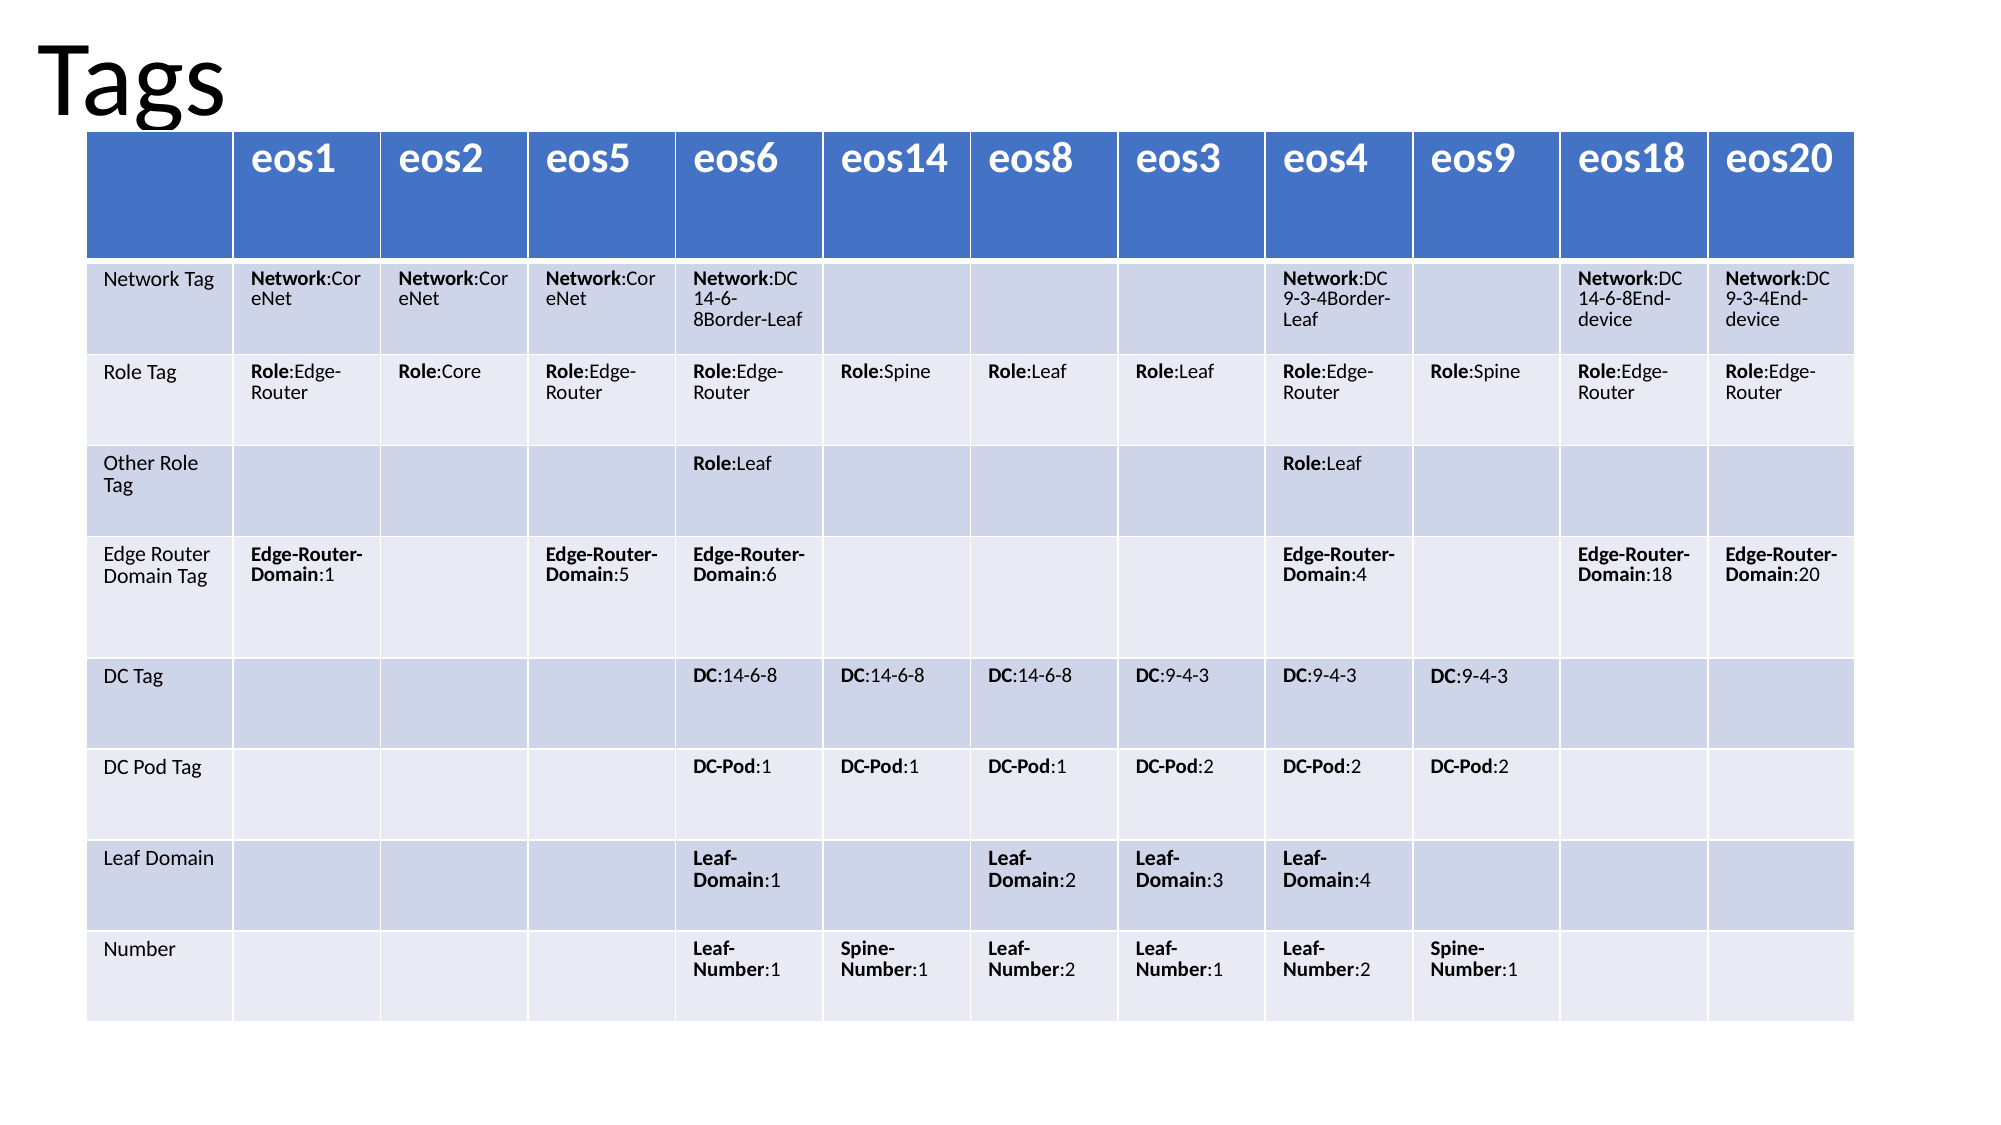

# Tags
|  | eos1 | eos2 | eos5 | eos6 | eos14 | eos8 | eos3 | eos4 | eos9 | eos18 | eos20 |
| --- | --- | --- | --- | --- | --- | --- | --- | --- | --- | --- | --- |
| Network Tag | Network:CoreNet | Network:CoreNet | Network:CoreNet | Network:DC14-6-8Border-Leaf |  |  |  | Network:DC9-3-4Border-Leaf |  | Network:DC14-6-8End-device | Network:DC9-3-4End-device |
| Role Tag | Role:Edge-Router | Role:Core | Role:Edge-Router | Role:Edge-Router | Role:Spine | Role:Leaf | Role:Leaf | Role:Edge-Router | Role:Spine | Role:Edge-Router | Role:Edge-Router |
| Other Role Tag |  |  |  | Role:Leaf |  |  |  | Role:Leaf |  |  |  |
| Edge Router Domain Tag | Edge-Router-Domain:1 |  | Edge-Router-Domain:5 | Edge-Router-Domain:6 |  |  |  | Edge-Router-Domain:4 |  | Edge-Router-Domain:18 | Edge-Router-Domain:20 |
| DC Tag |  |  |  | DC:14-6-8 | DC:14-6-8 | DC:14-6-8 | DC:9-4-3 | DC:9-4-3 | DC:9-4-3 |  |  |
| DC Pod Tag |  |  |  | DC-Pod:1 | DC-Pod:1 | DC-Pod:1 | DC-Pod:2 | DC-Pod:2 | DC-Pod:2 |  |  |
| Leaf Domain |  |  |  | Leaf-Domain:1 |  | Leaf-Domain:2 | Leaf-Domain:3 | Leaf-Domain:4 |  |  |  |
| Number |  |  |  | Leaf-Number:1 | Spine-Number:1 | Leaf-Number:2 | Leaf-Number:1 | Leaf-Number:2 | Spine-Number:1 |  |  |